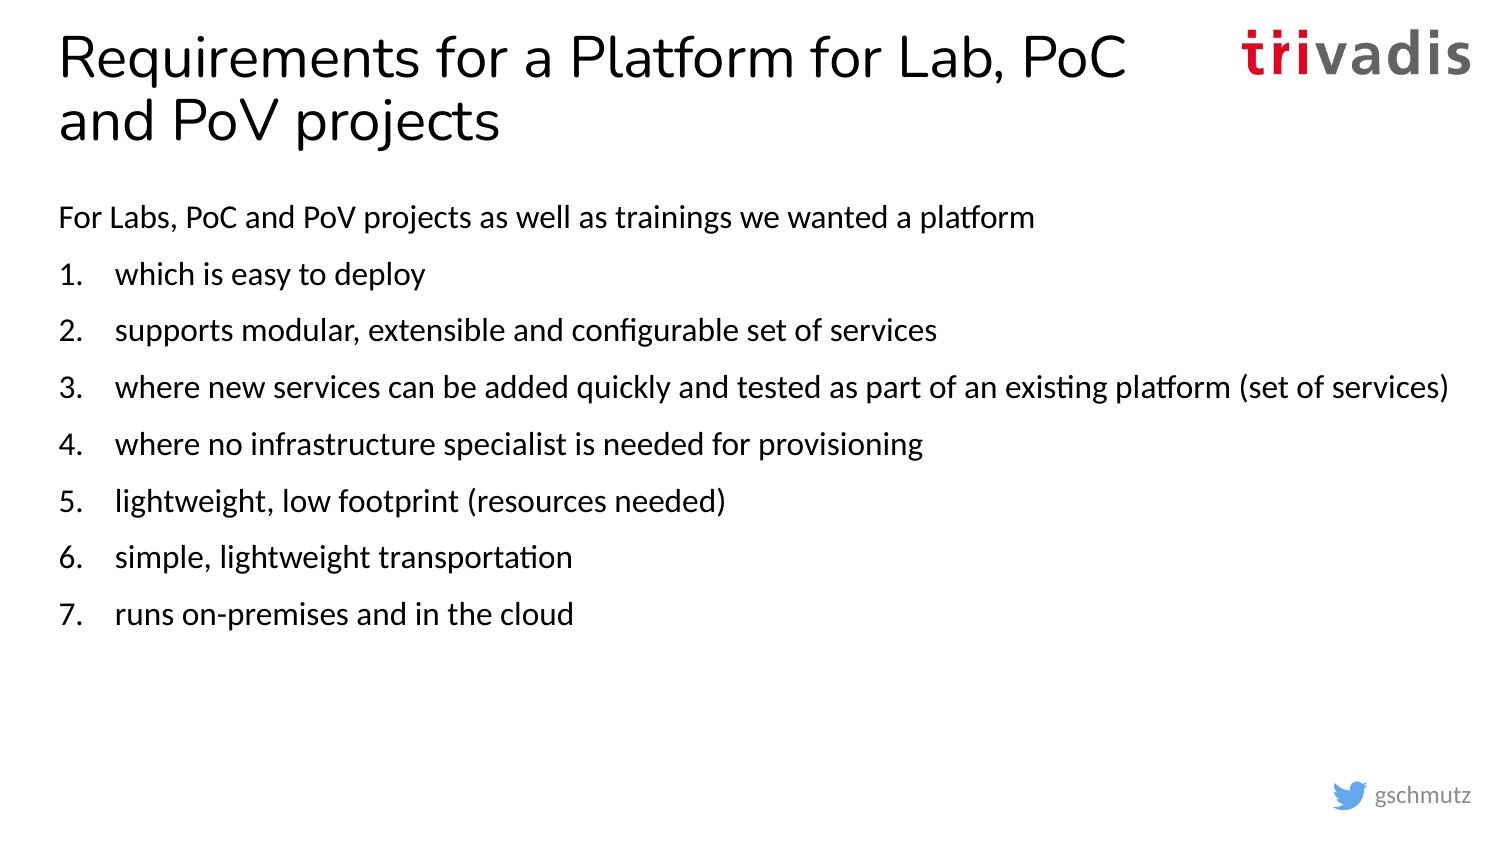

# Requirements for a Platform for Lab, PoC and PoV projects

For Labs, PoC and PoV projects as well as trainings we wanted a platform
which is easy to deploy
supports modular, extensible and configurable set of services
where new services can be added quickly and tested as part of an existing platform (set of services)
where no infrastructure specialist is needed for provisioning
lightweight, low footprint (resources needed)
simple, lightweight transportation
runs on-premises and in the cloud